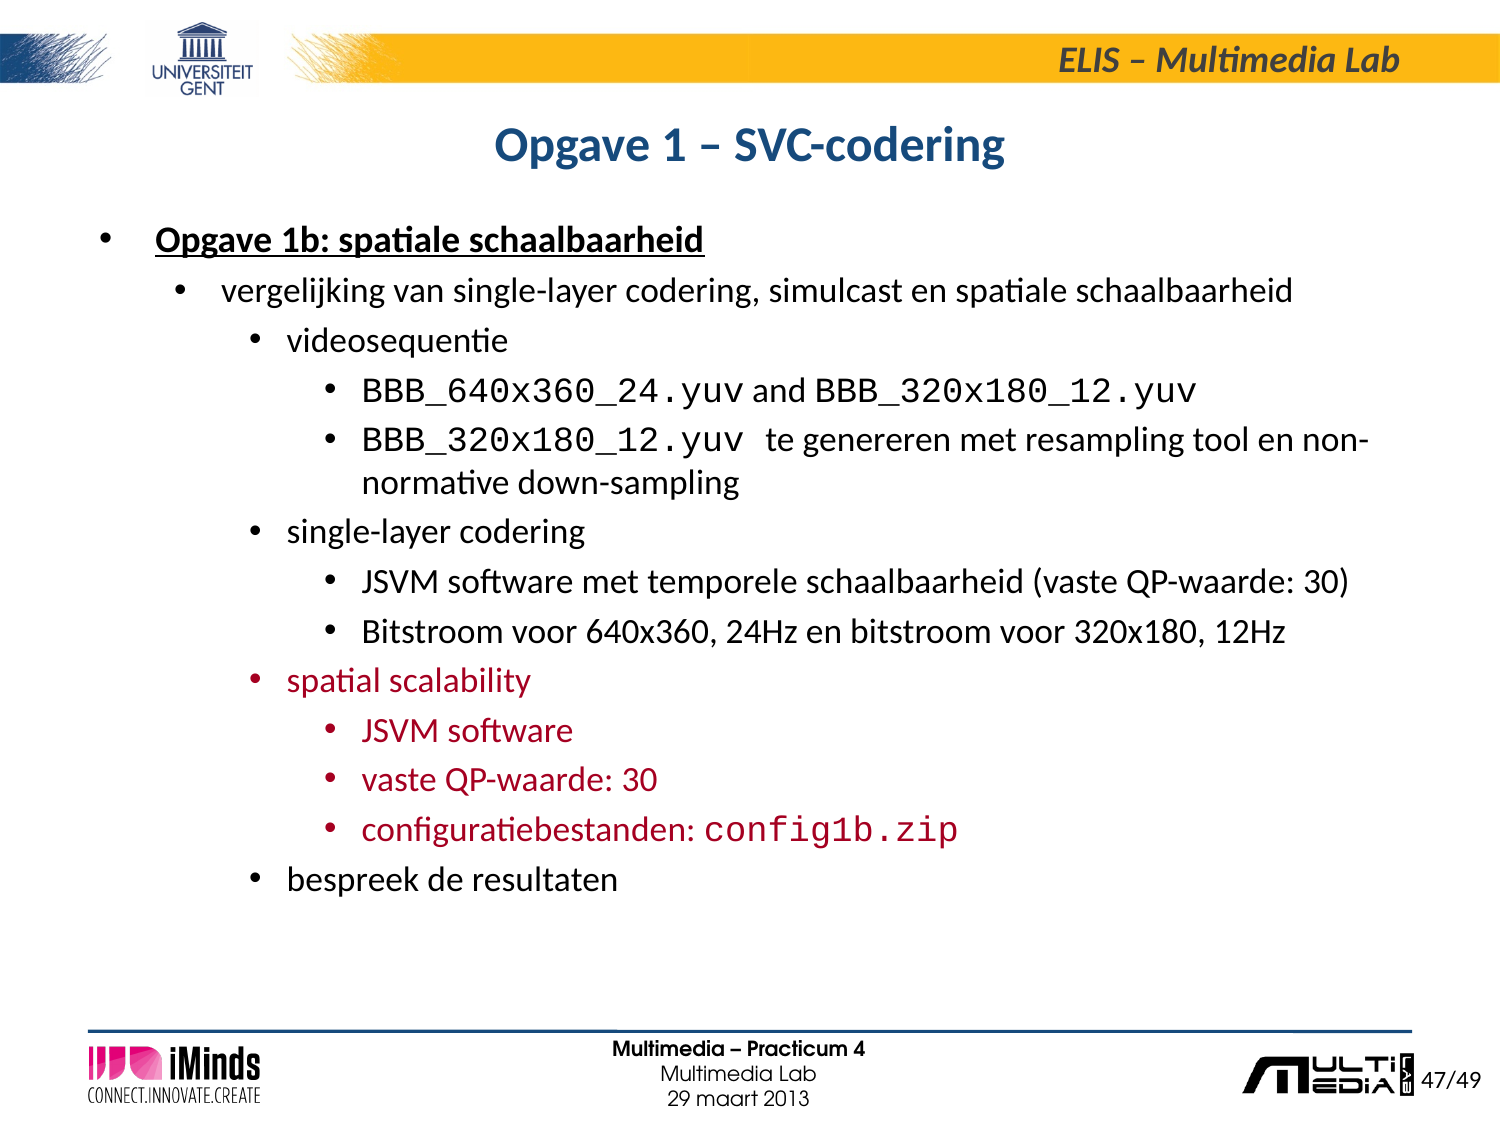

# Opgave 1 – SVC-codering
Opgave 1b: spatiale schaalbaarheid
vergelijking van single-layer codering, simulcast en spatiale schaalbaarheid
videosequentie
BBB_640x360_24.yuv and BBB_320x180_12.yuv
BBB_320x180_12.yuv te genereren met resampling tool en non-normative down-sampling
single-layer codering
JSVM software met temporele schaalbaarheid (vaste QP-waarde: 30)
Bitstroom voor 640x360, 24Hz en bitstroom voor 320x180, 12Hz
spatial scalability
JSVM software
vaste QP-waarde: 30
configuratiebestanden: config1b.zip
bespreek de resultaten